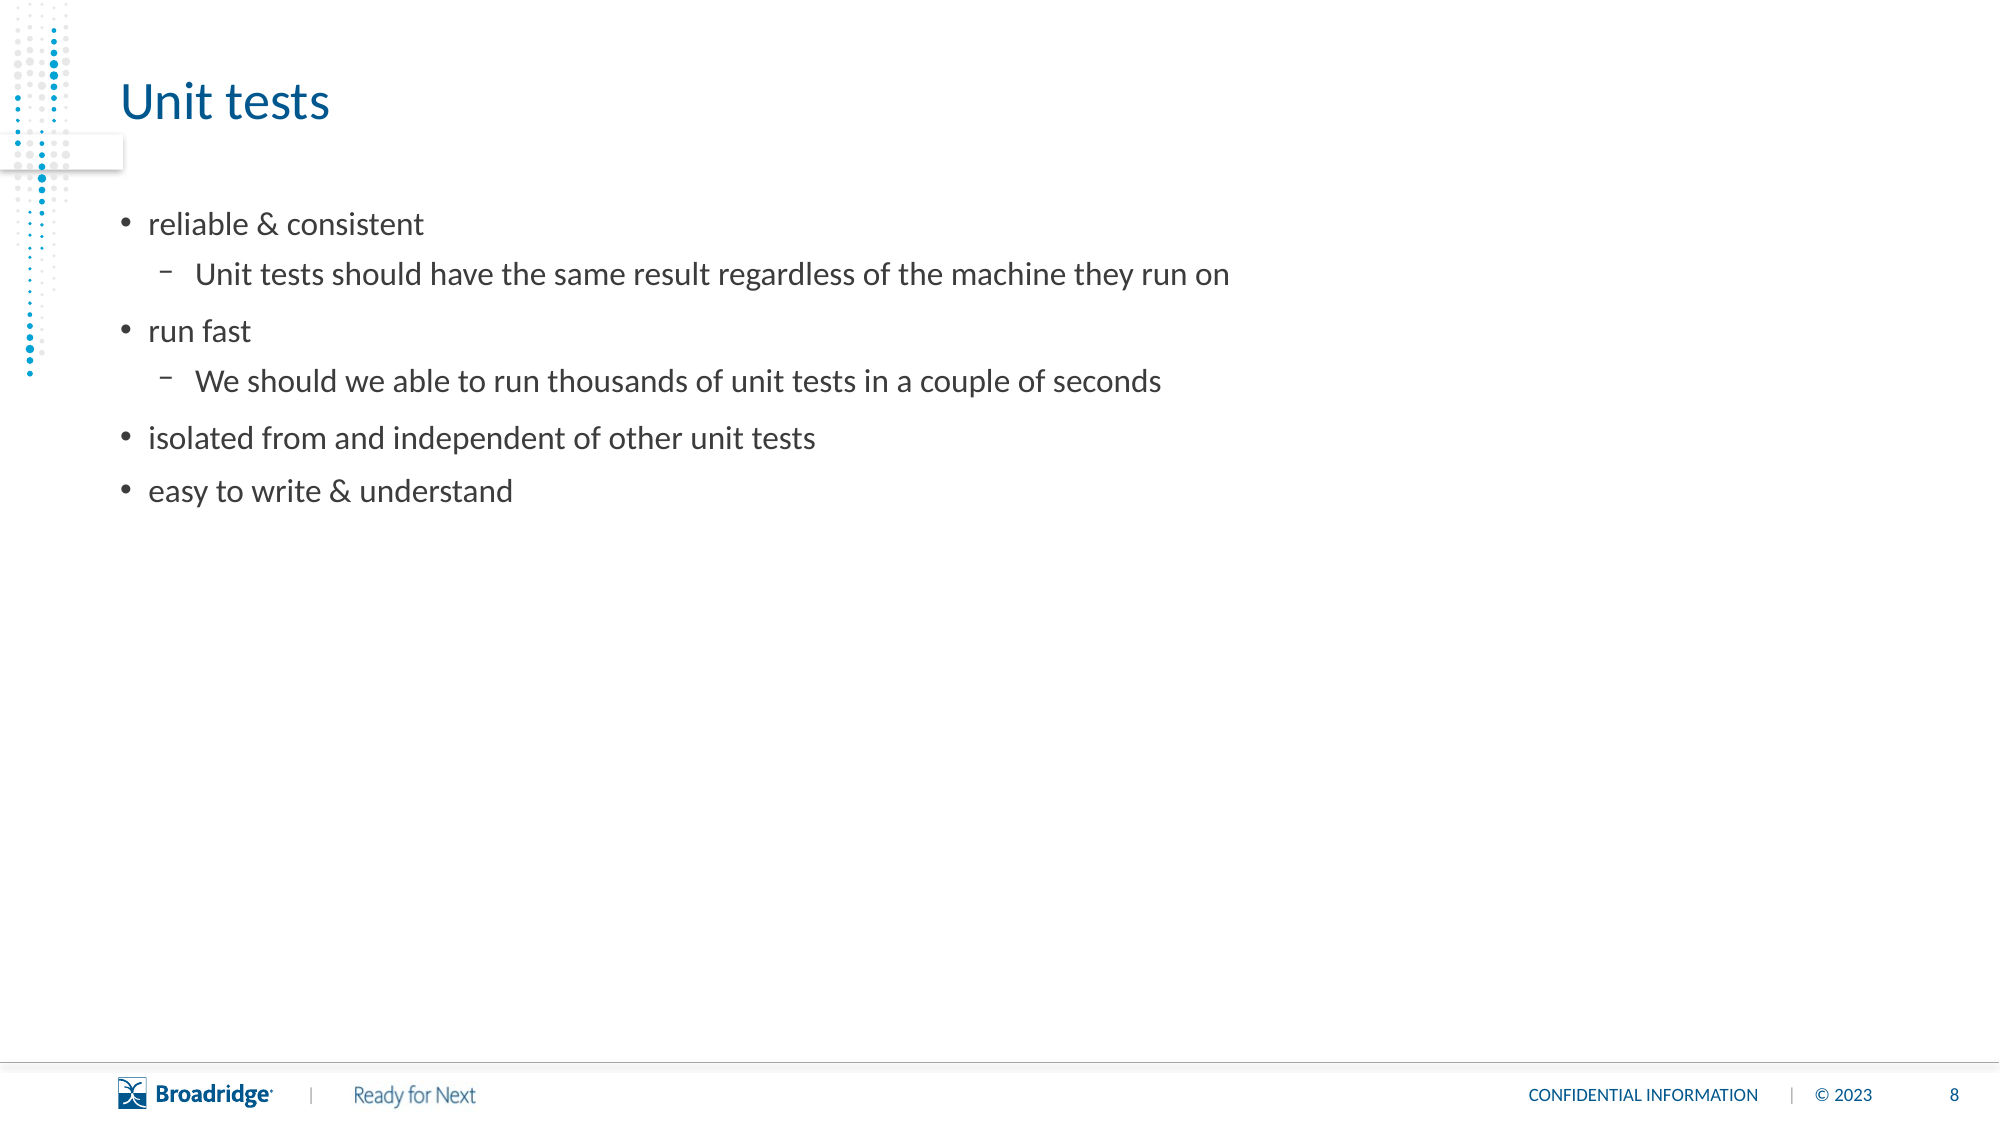

# Unit tests
reliable & consistent
Unit tests should have the same result regardless of the machine they run on
run fast
We should we able to run thousands of unit tests in a couple of seconds
isolated from and independent of other unit tests
easy to write & understand